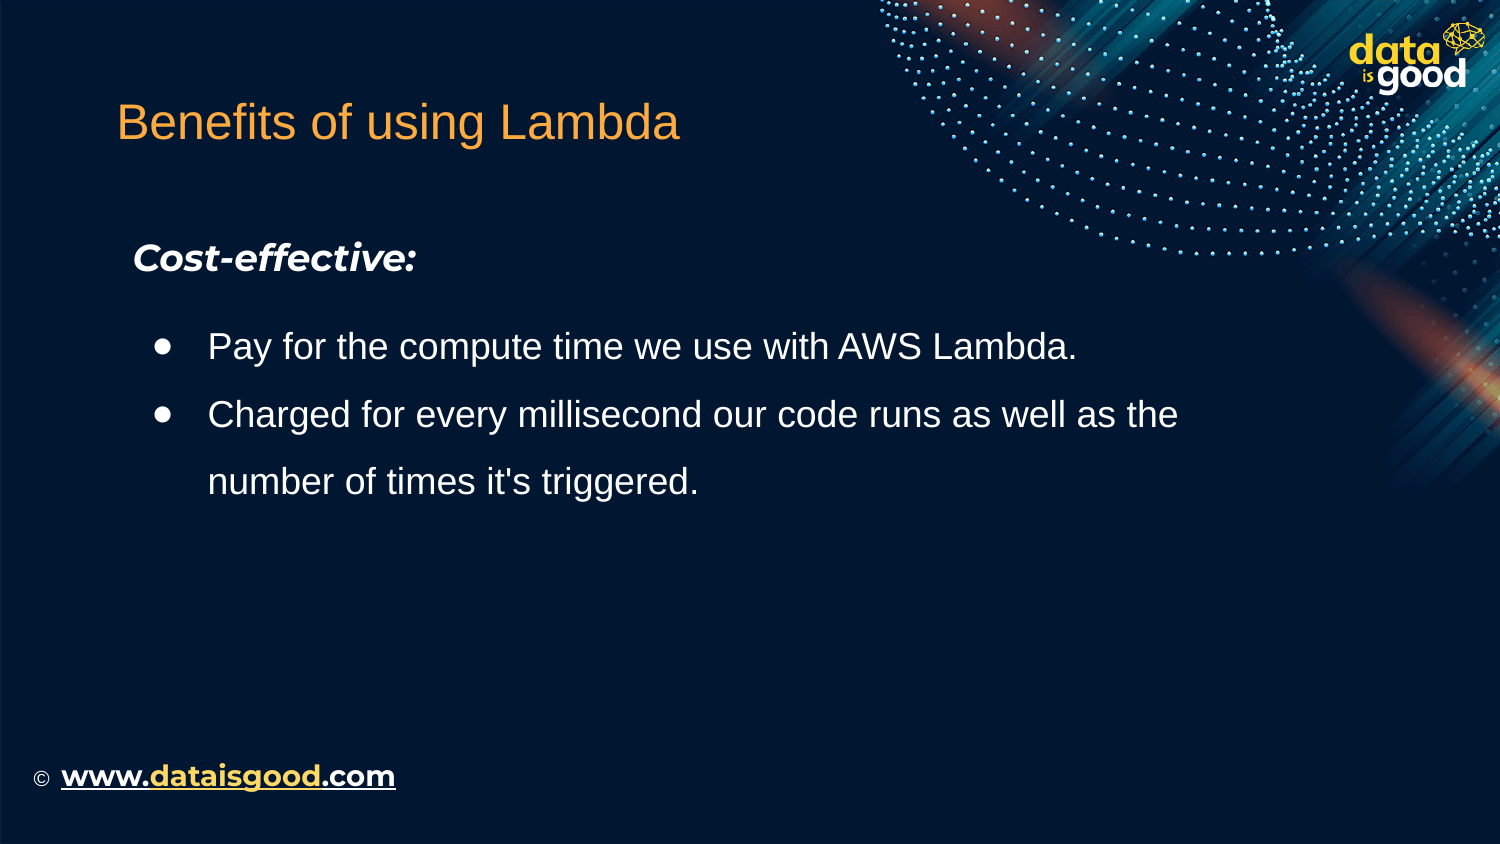

# Benefits of using Lambda

Cost-effective:
Pay for the compute time we use with AWS Lambda.
Charged for every millisecond our code runs as well as the number of times it's triggered.